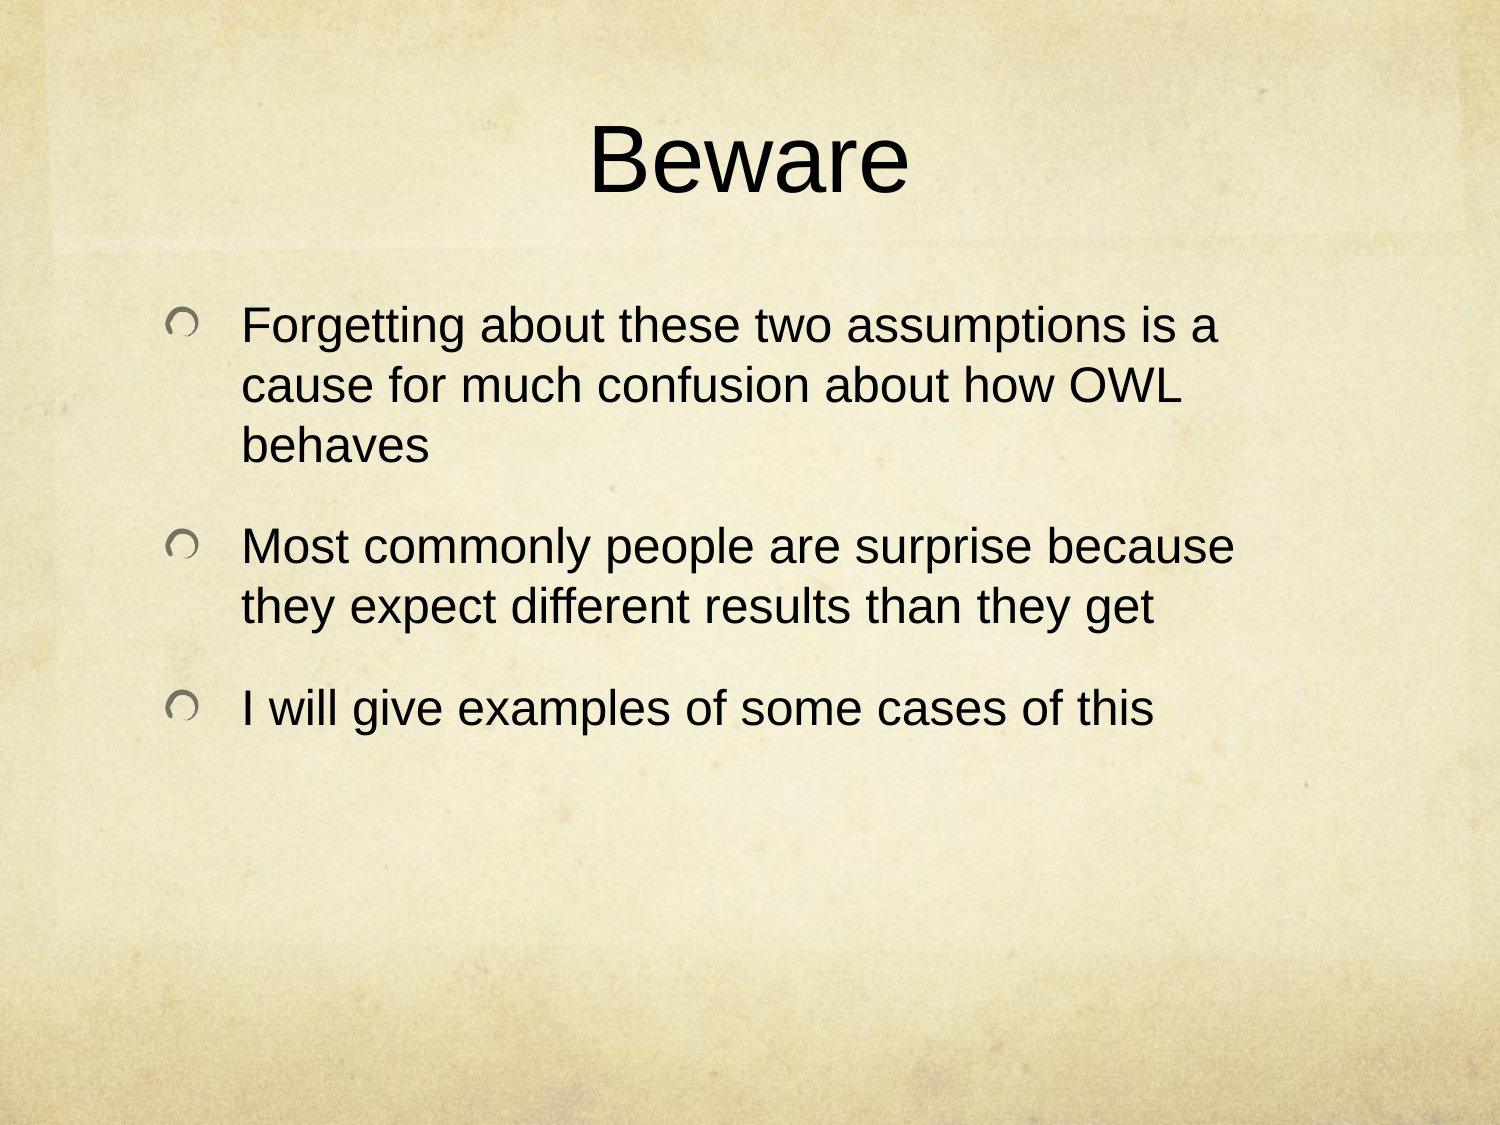

# Beware
Forgetting about these two assumptions is a cause for much confusion about how OWL behaves
Most commonly people are surprise because they expect different results than they get
I will give examples of some cases of this